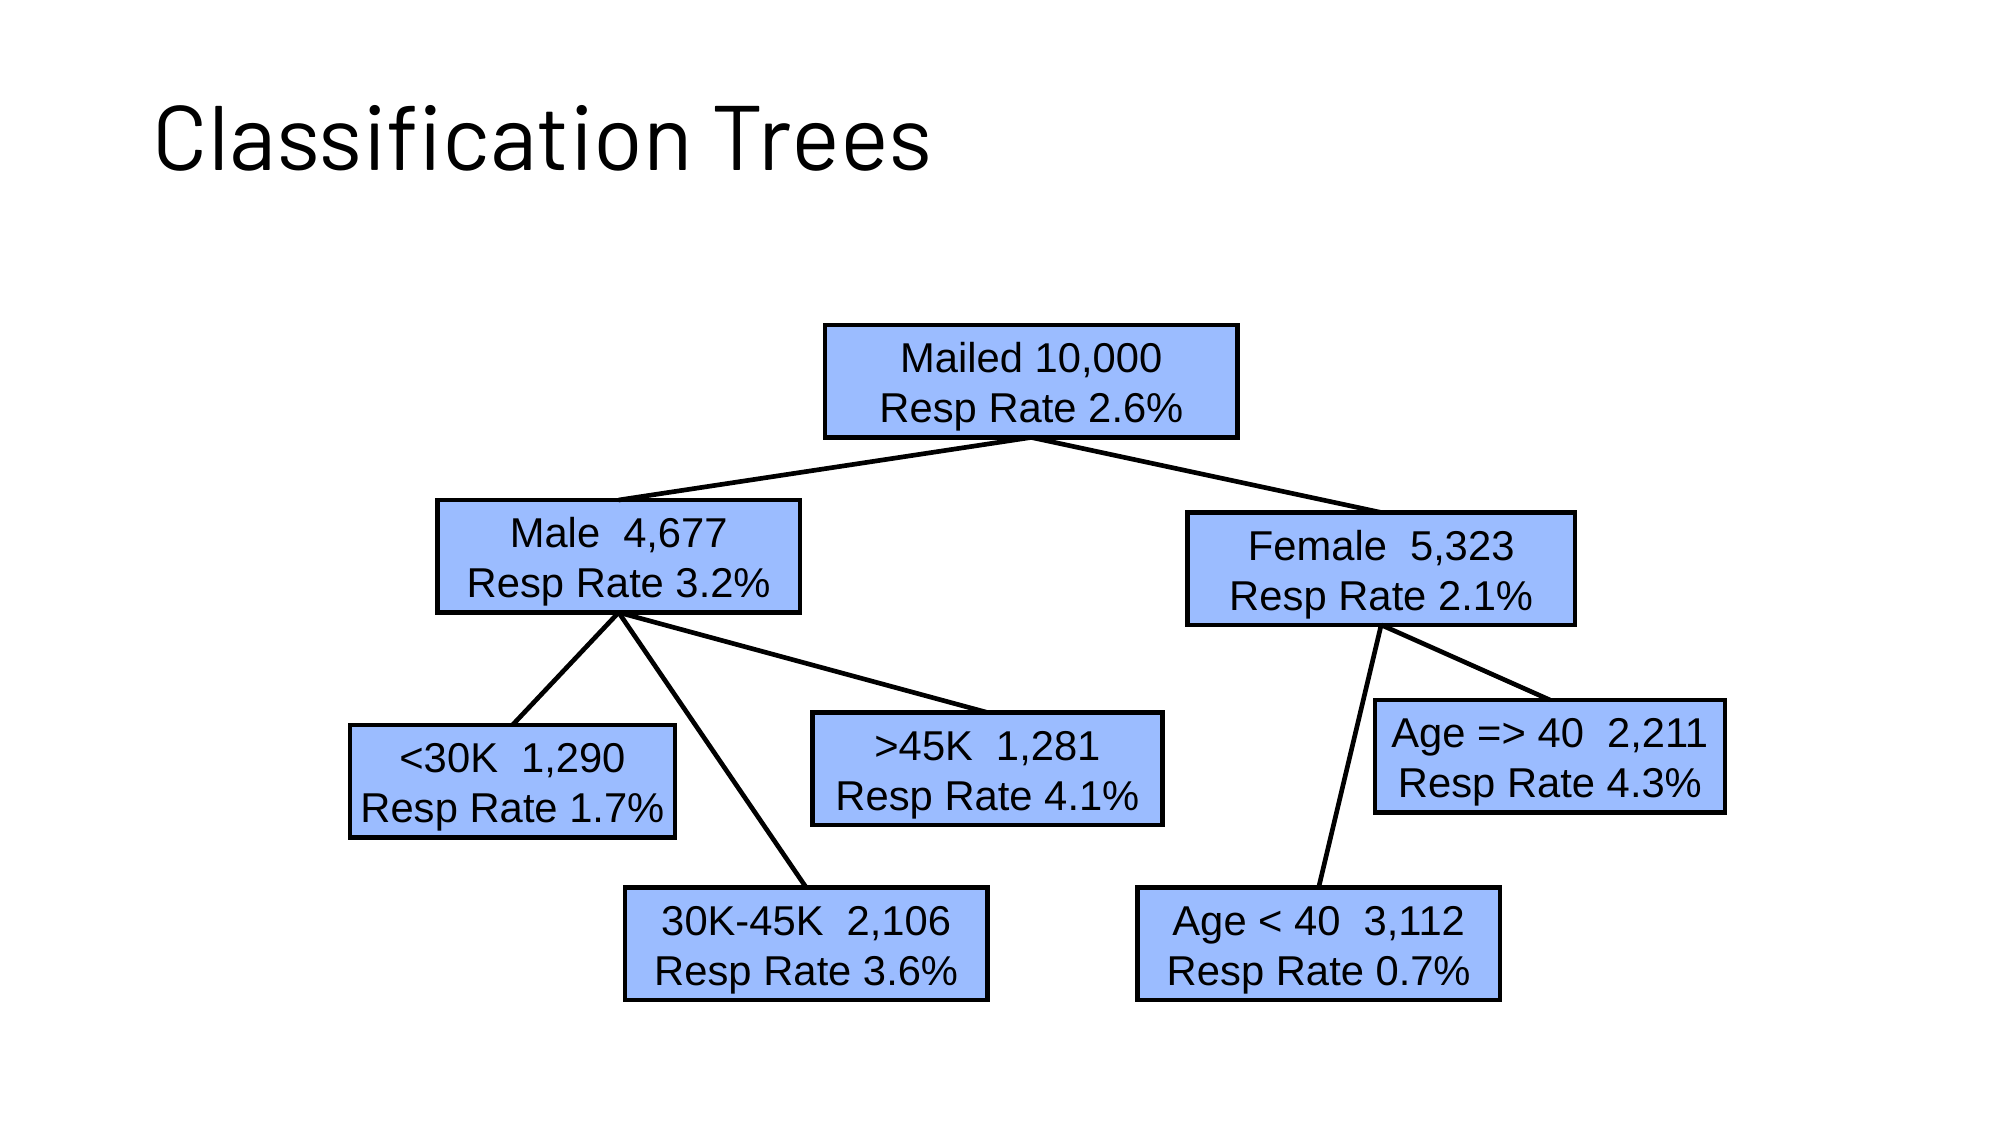

# Classification Trees
Mailed 10,000
Resp Rate 2.6%
Male  4,677
Resp Rate 3.2%
Female  5,323
Resp Rate 2.1%
Age => 40  2,211
Resp Rate 4.3%
>45K  1,281
Resp Rate 4.1%
<30K  1,290
Resp Rate 1.7%
30K-45K  2,106
Resp Rate 3.6%
Age < 40  3,112
Resp Rate 0.7%